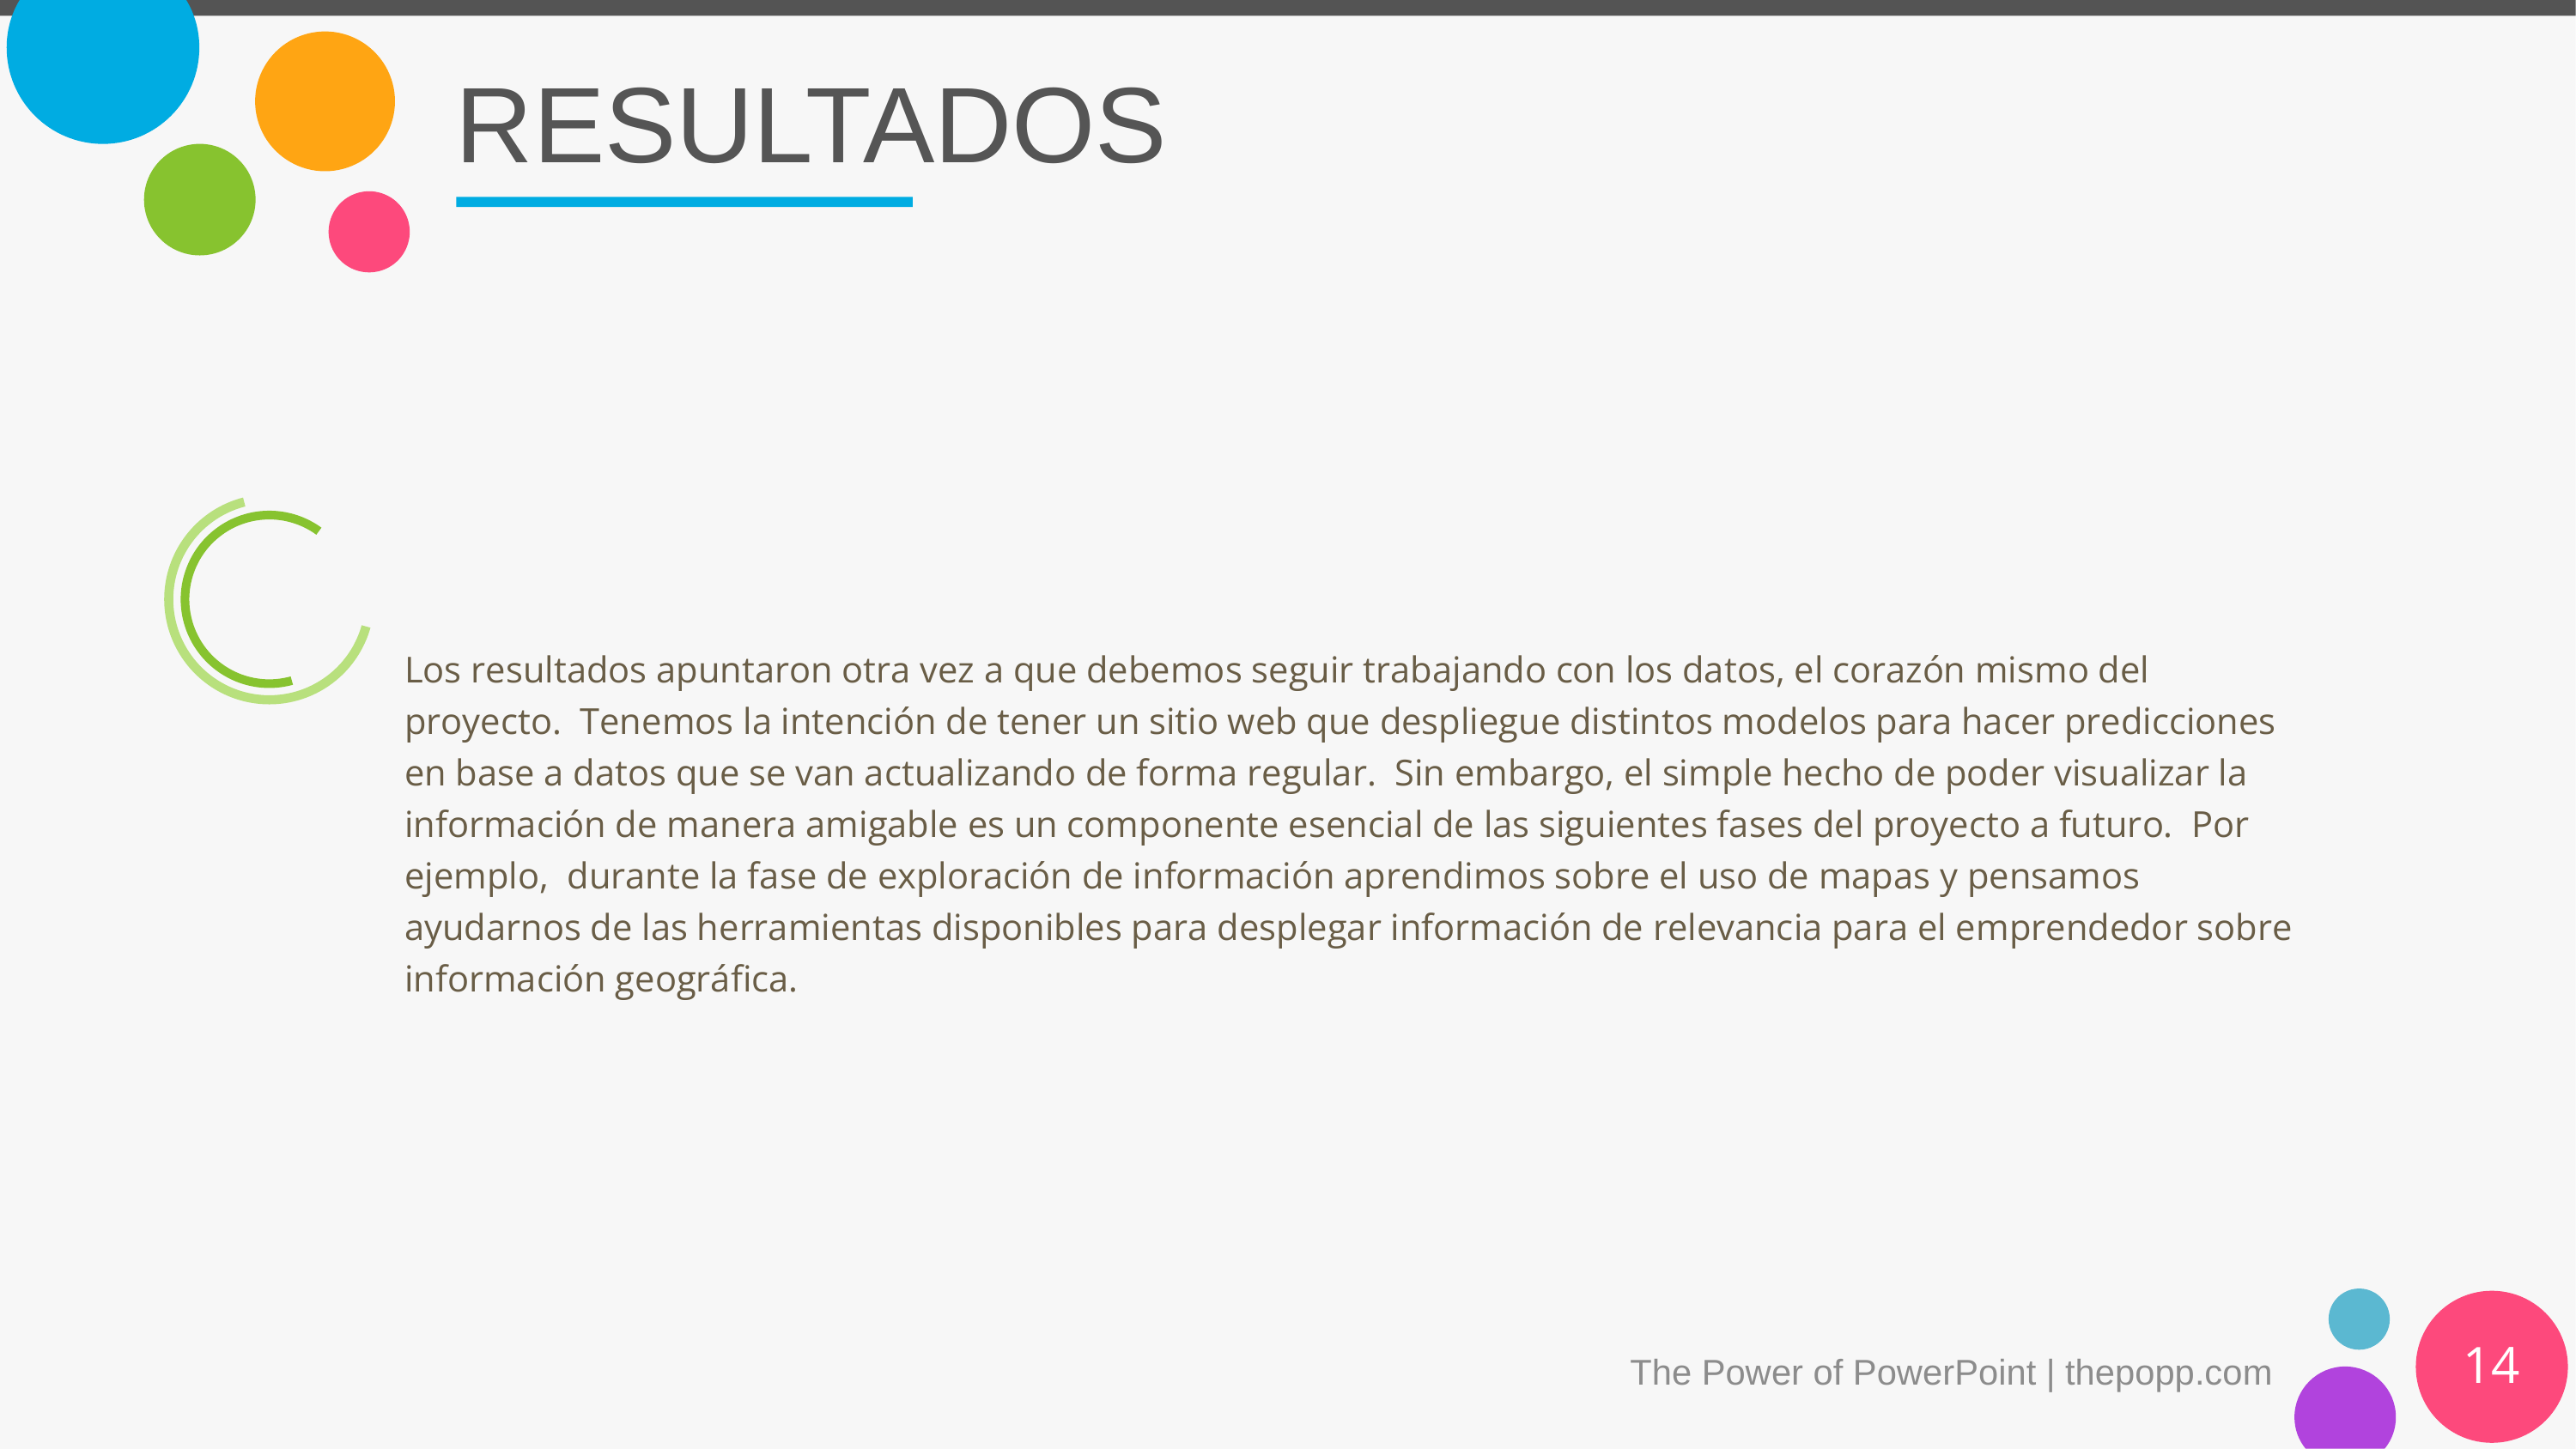

# RESULTADOS

Los resultados apuntaron otra vez a que debemos seguir trabajando con los datos, el corazón mismo del proyecto.  Tenemos la intención de tener un sitio web que despliegue distintos modelos para hacer predicciones en base a datos que se van actualizando de forma regular.  Sin embargo, el simple hecho de poder visualizar la información de manera amigable es un componente esencial de las siguientes fases del proyecto a futuro.  Por ejemplo,  durante la fase de exploración de información aprendimos sobre el uso de mapas y pensamos ayudarnos de las herramientas disponibles para desplegar información de relevancia para el emprendedor sobre información geográfica.
14
The Power of PowerPoint | thepopp.com